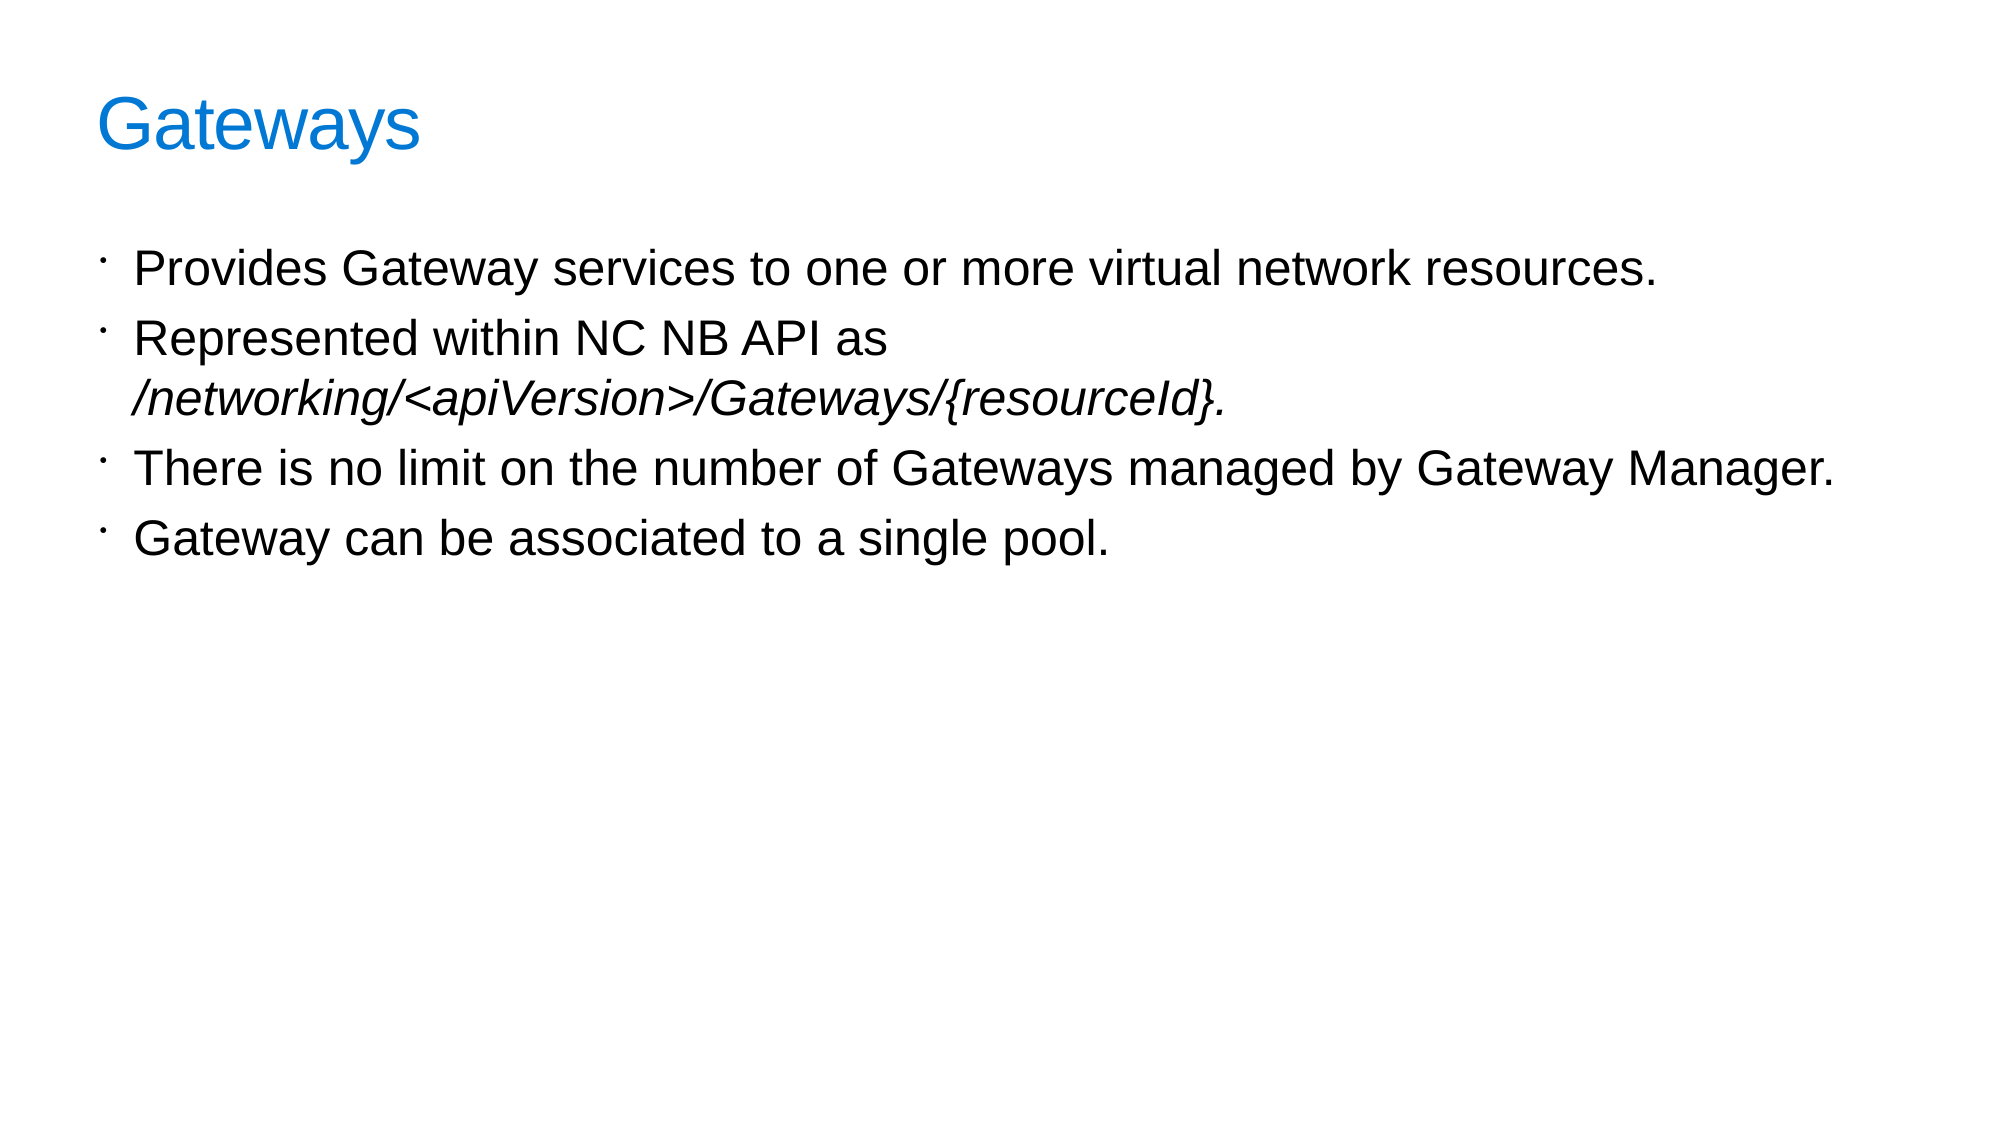

# Gateways
Provides Gateway services to one or more virtual network resources.
Represented within NC NB API as /networking/<apiVersion>/Gateways/{resourceId}.
There is no limit on the number of Gateways managed by Gateway Manager.
Gateway can be associated to a single pool.